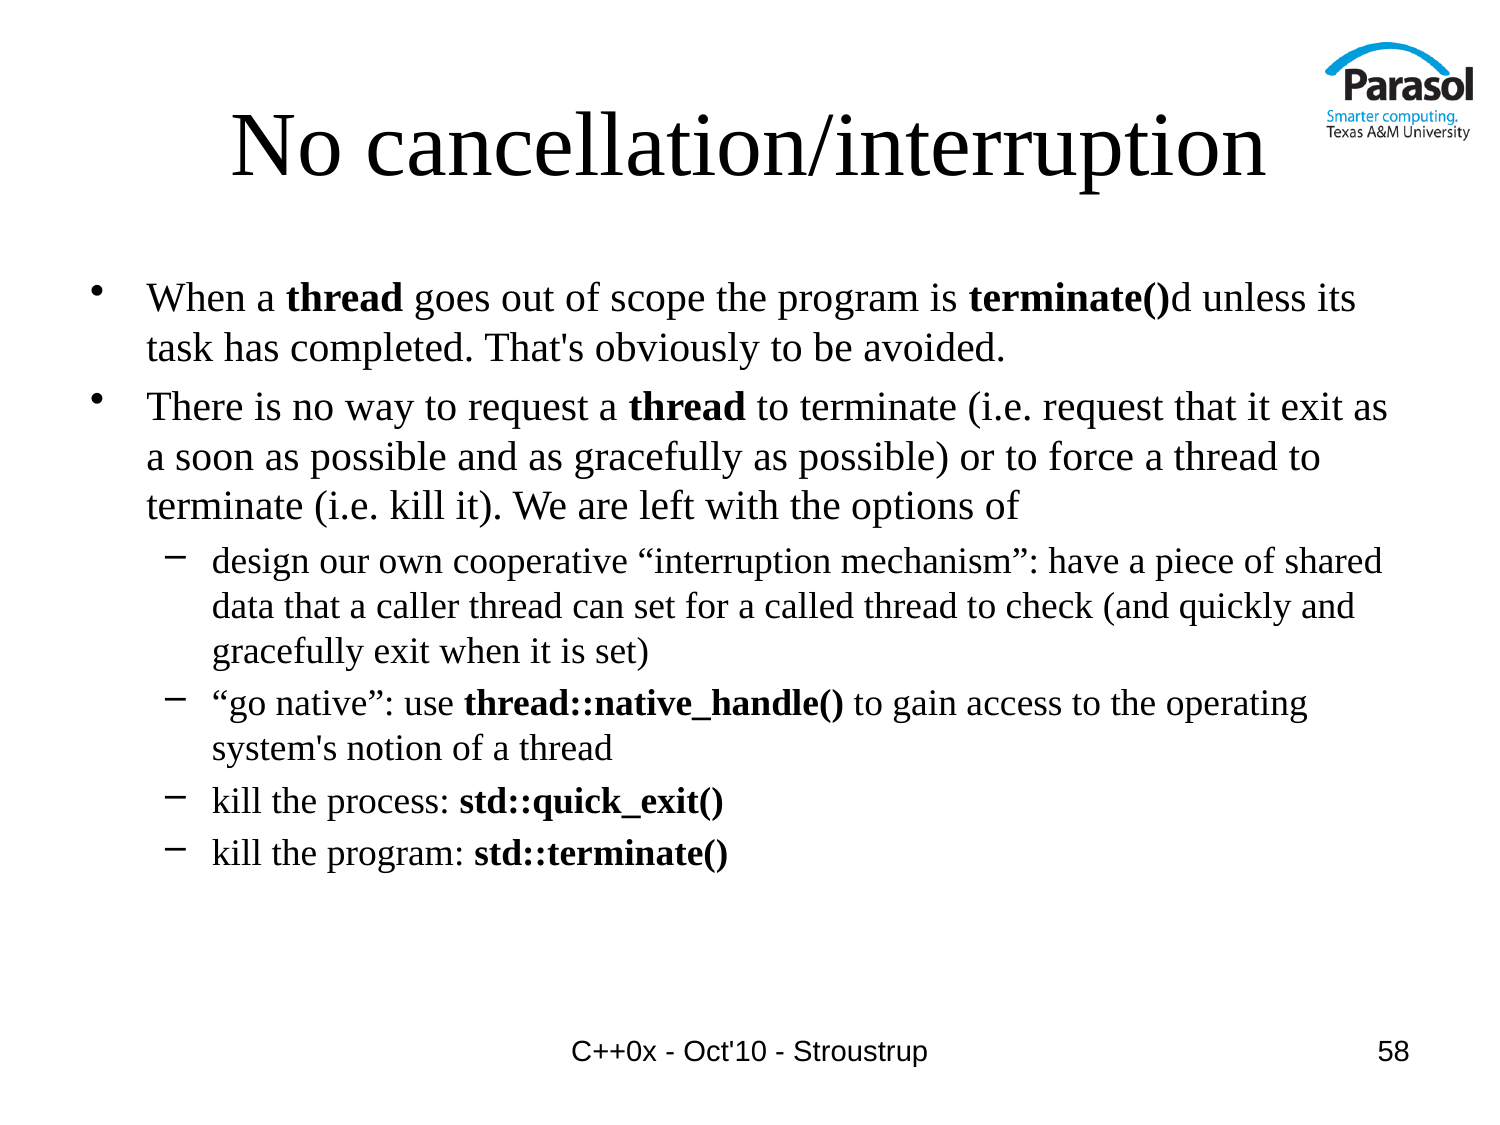

# No cancellation/interruption
When a thread goes out of scope the program is terminate()d unless its task has completed. That's obviously to be avoided.
There is no way to request a thread to terminate (i.e. request that it exit as a soon as possible and as gracefully as possible) or to force a thread to terminate (i.e. kill it). We are left with the options of
design our own cooperative “interruption mechanism”: have a piece of shared data that a caller thread can set for a called thread to check (and quickly and gracefully exit when it is set)
“go native”: use thread::native_handle() to gain access to the operating system's notion of a thread
kill the process: std::quick_exit()
kill the program: std::terminate()

C++0x - Oct'10 - Stroustrup
58